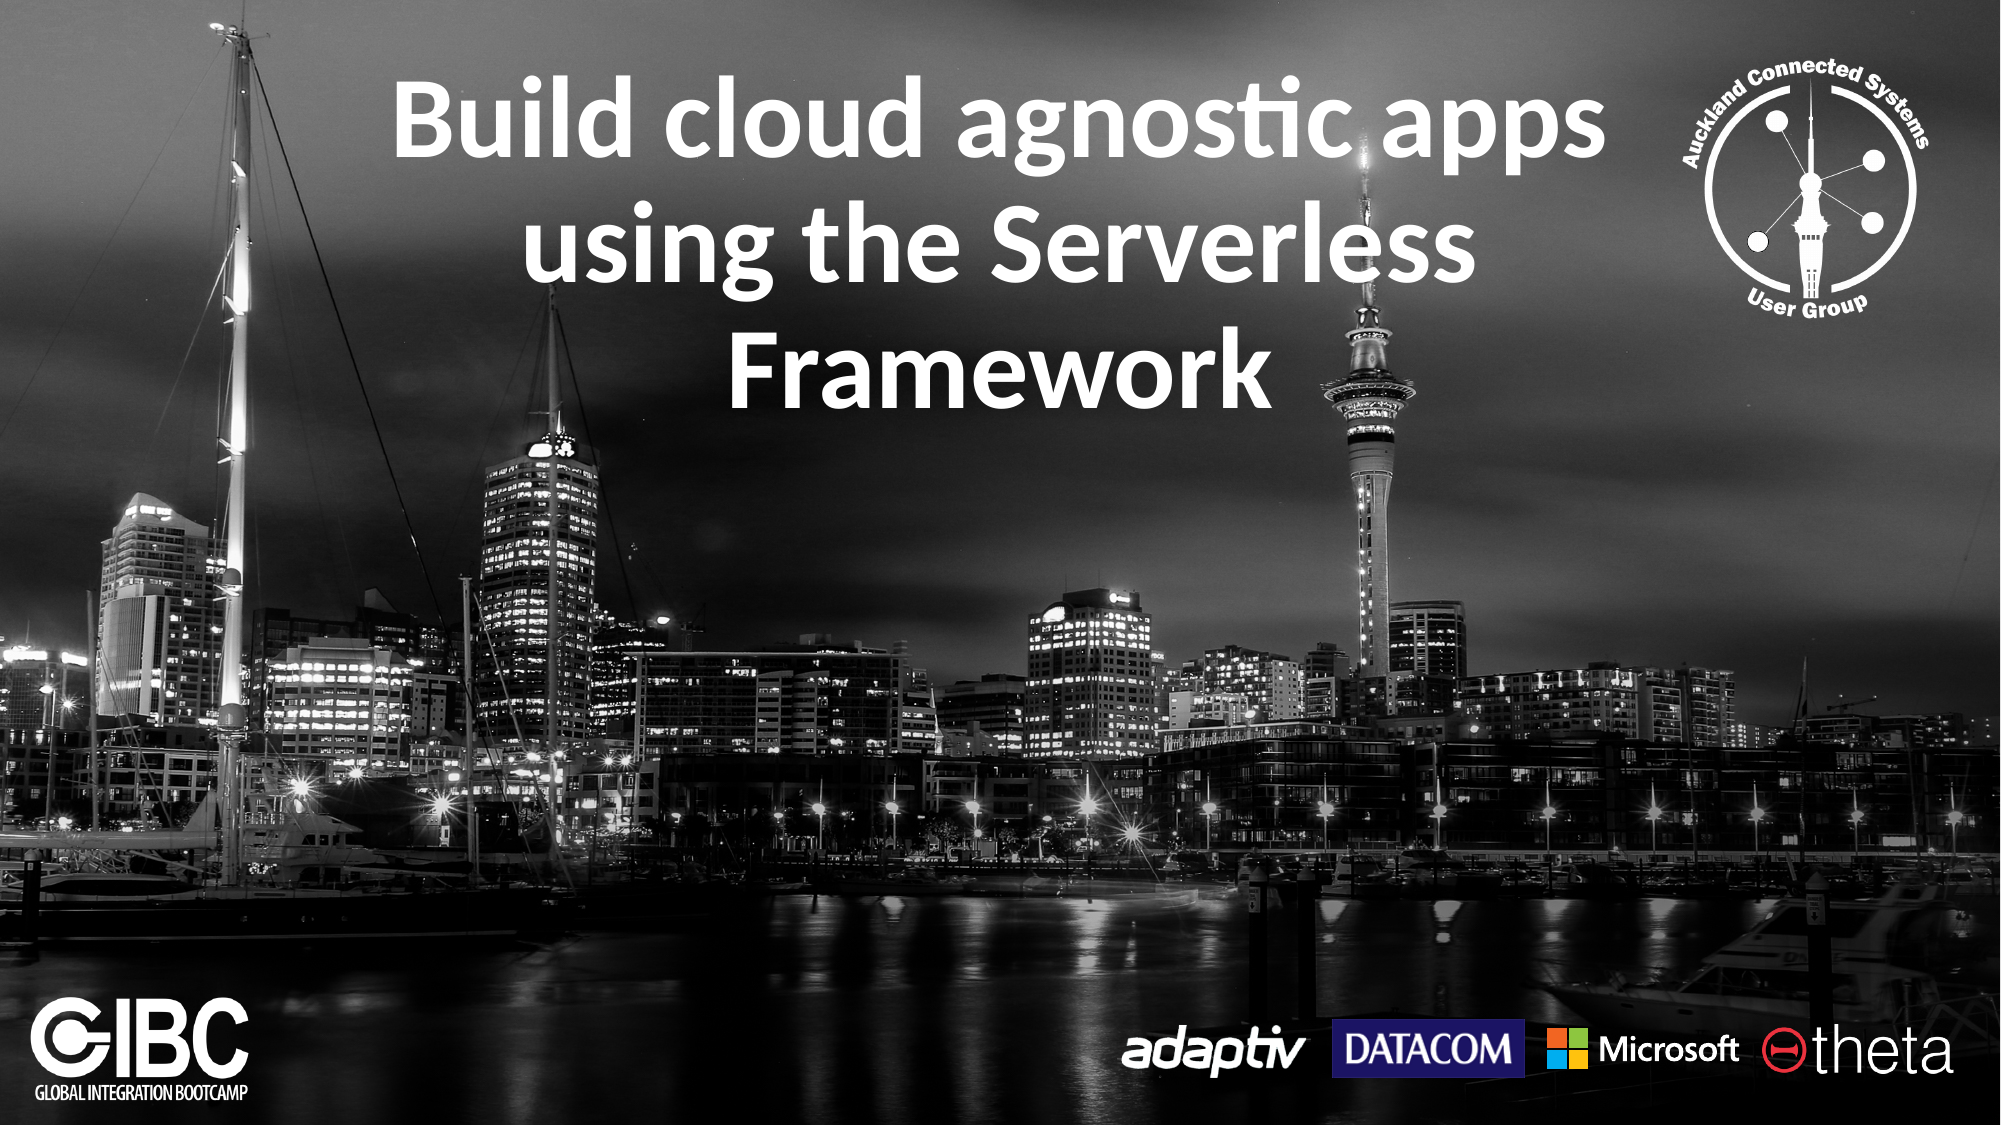

# Build cloud agnostic apps using the Serverless Framework